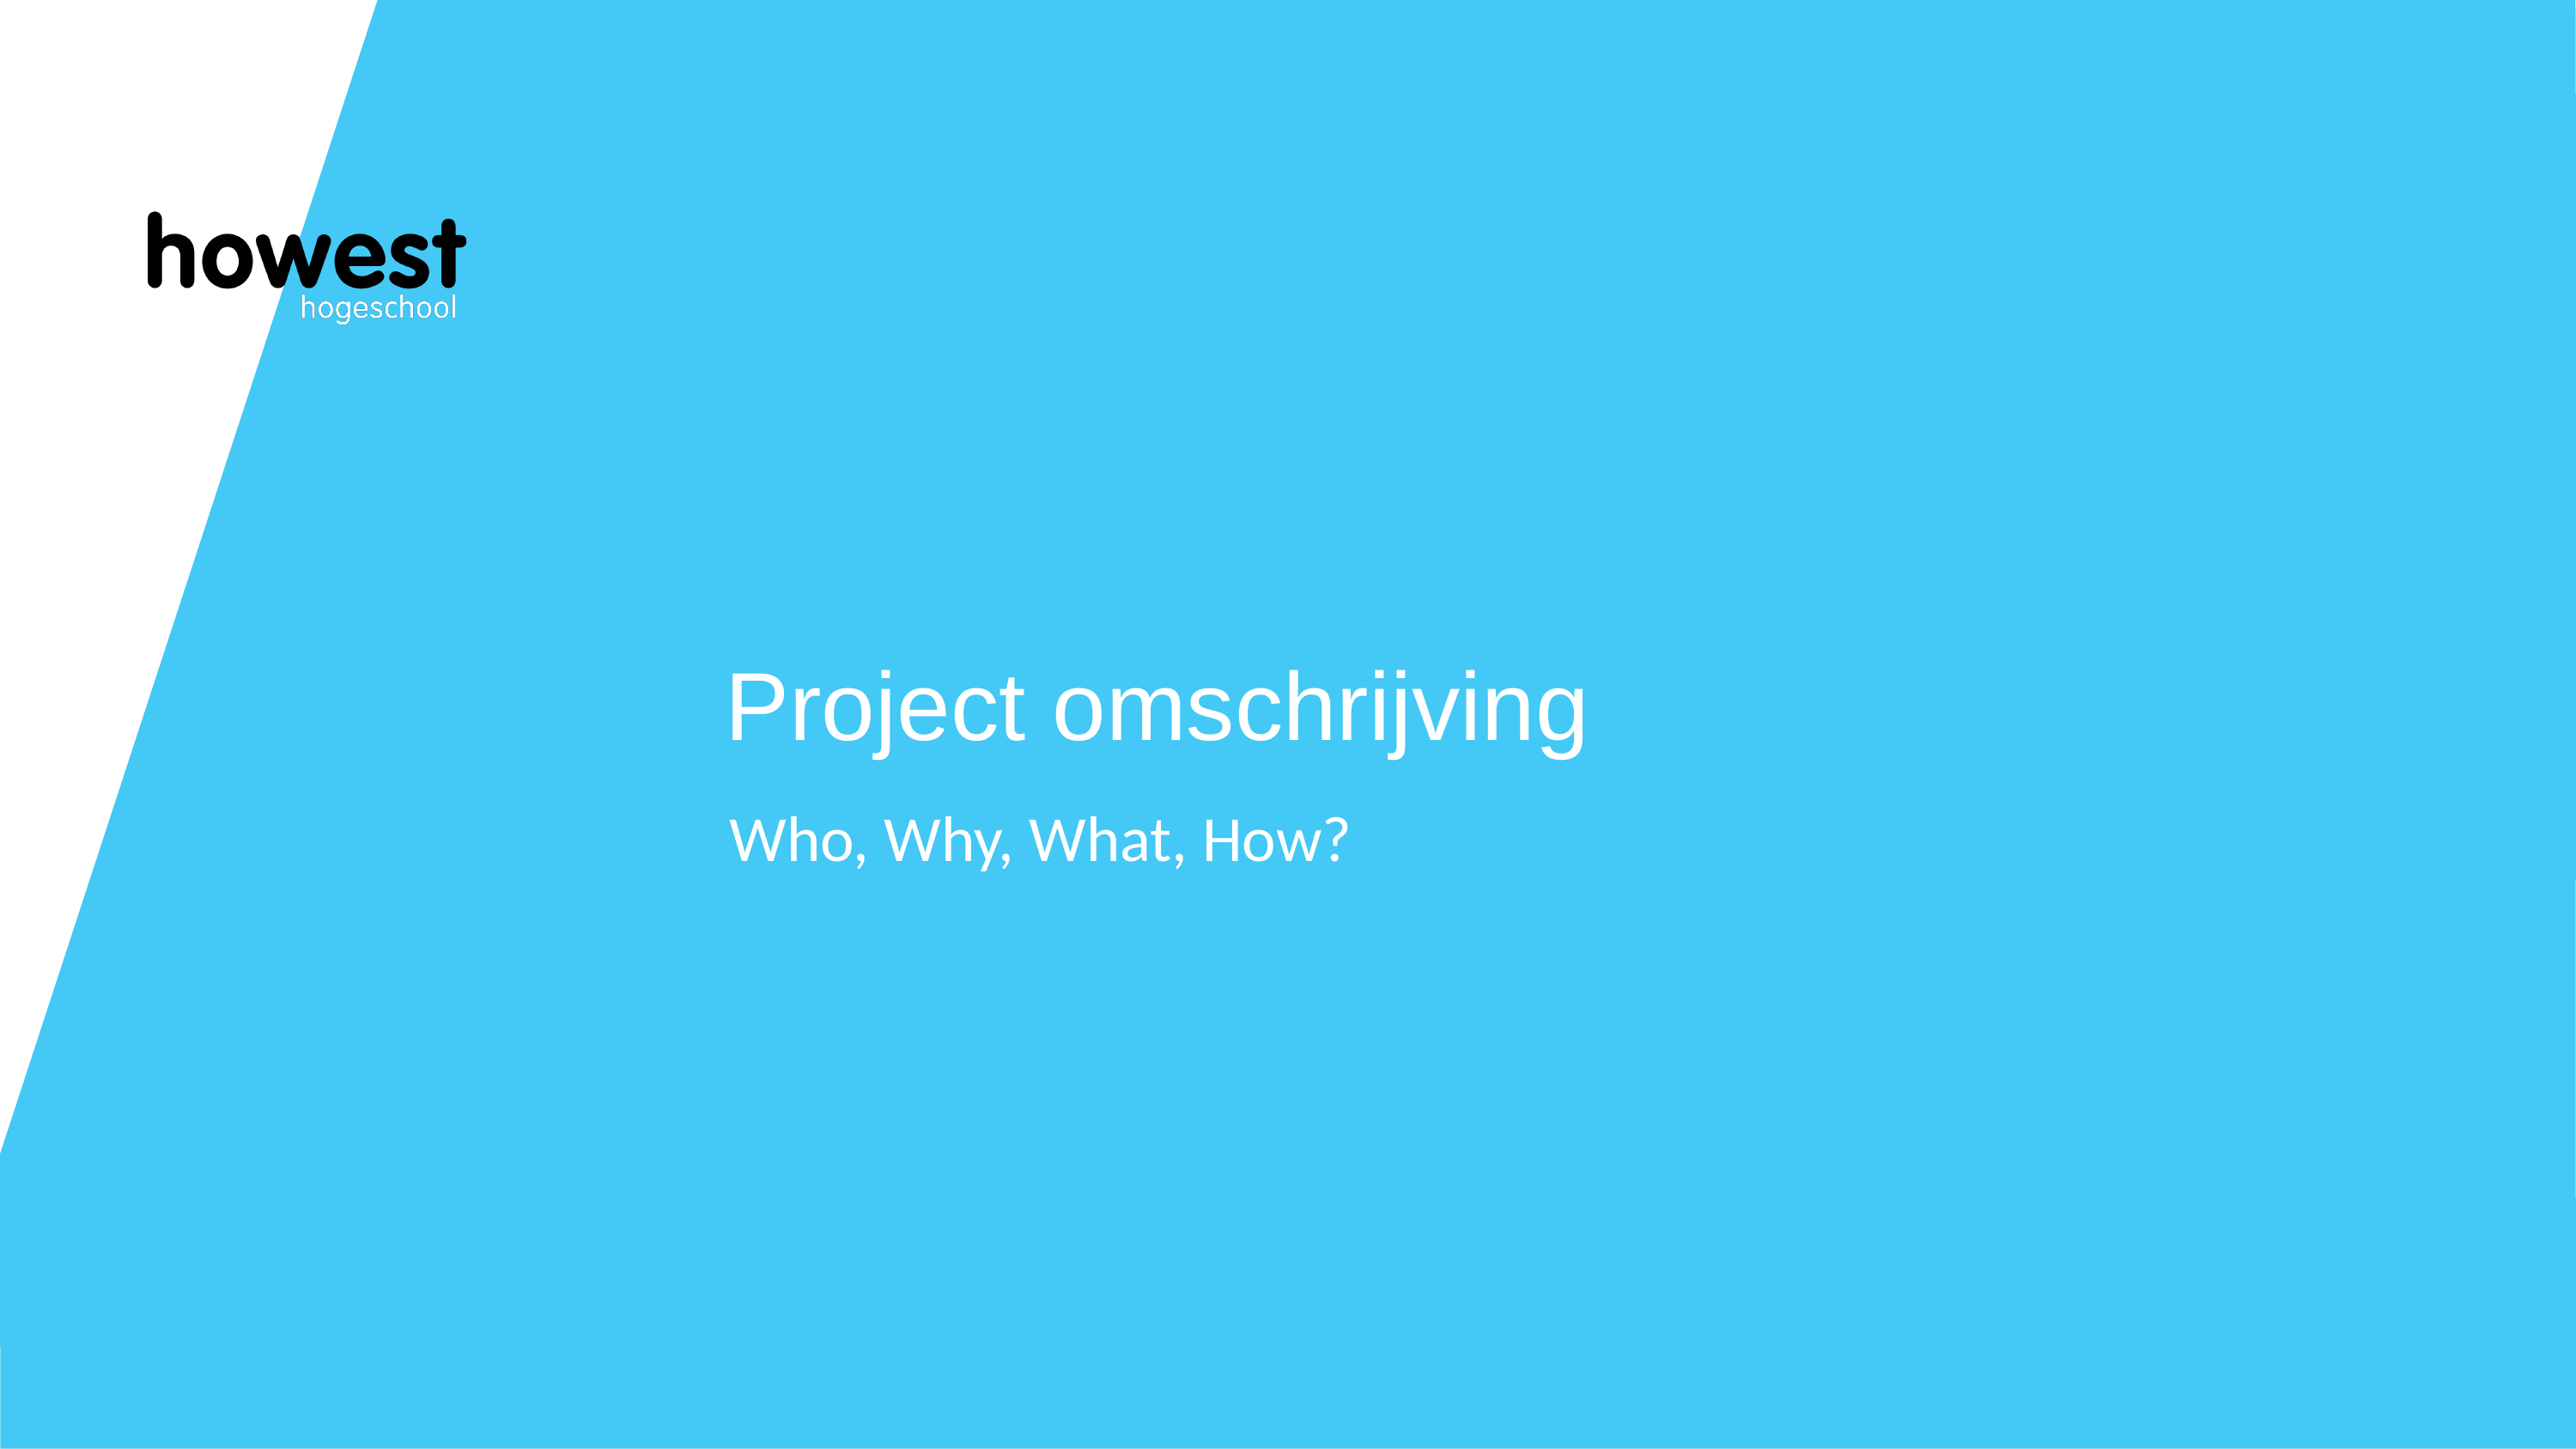

# Project omschrijving
Who, Why, What, How?